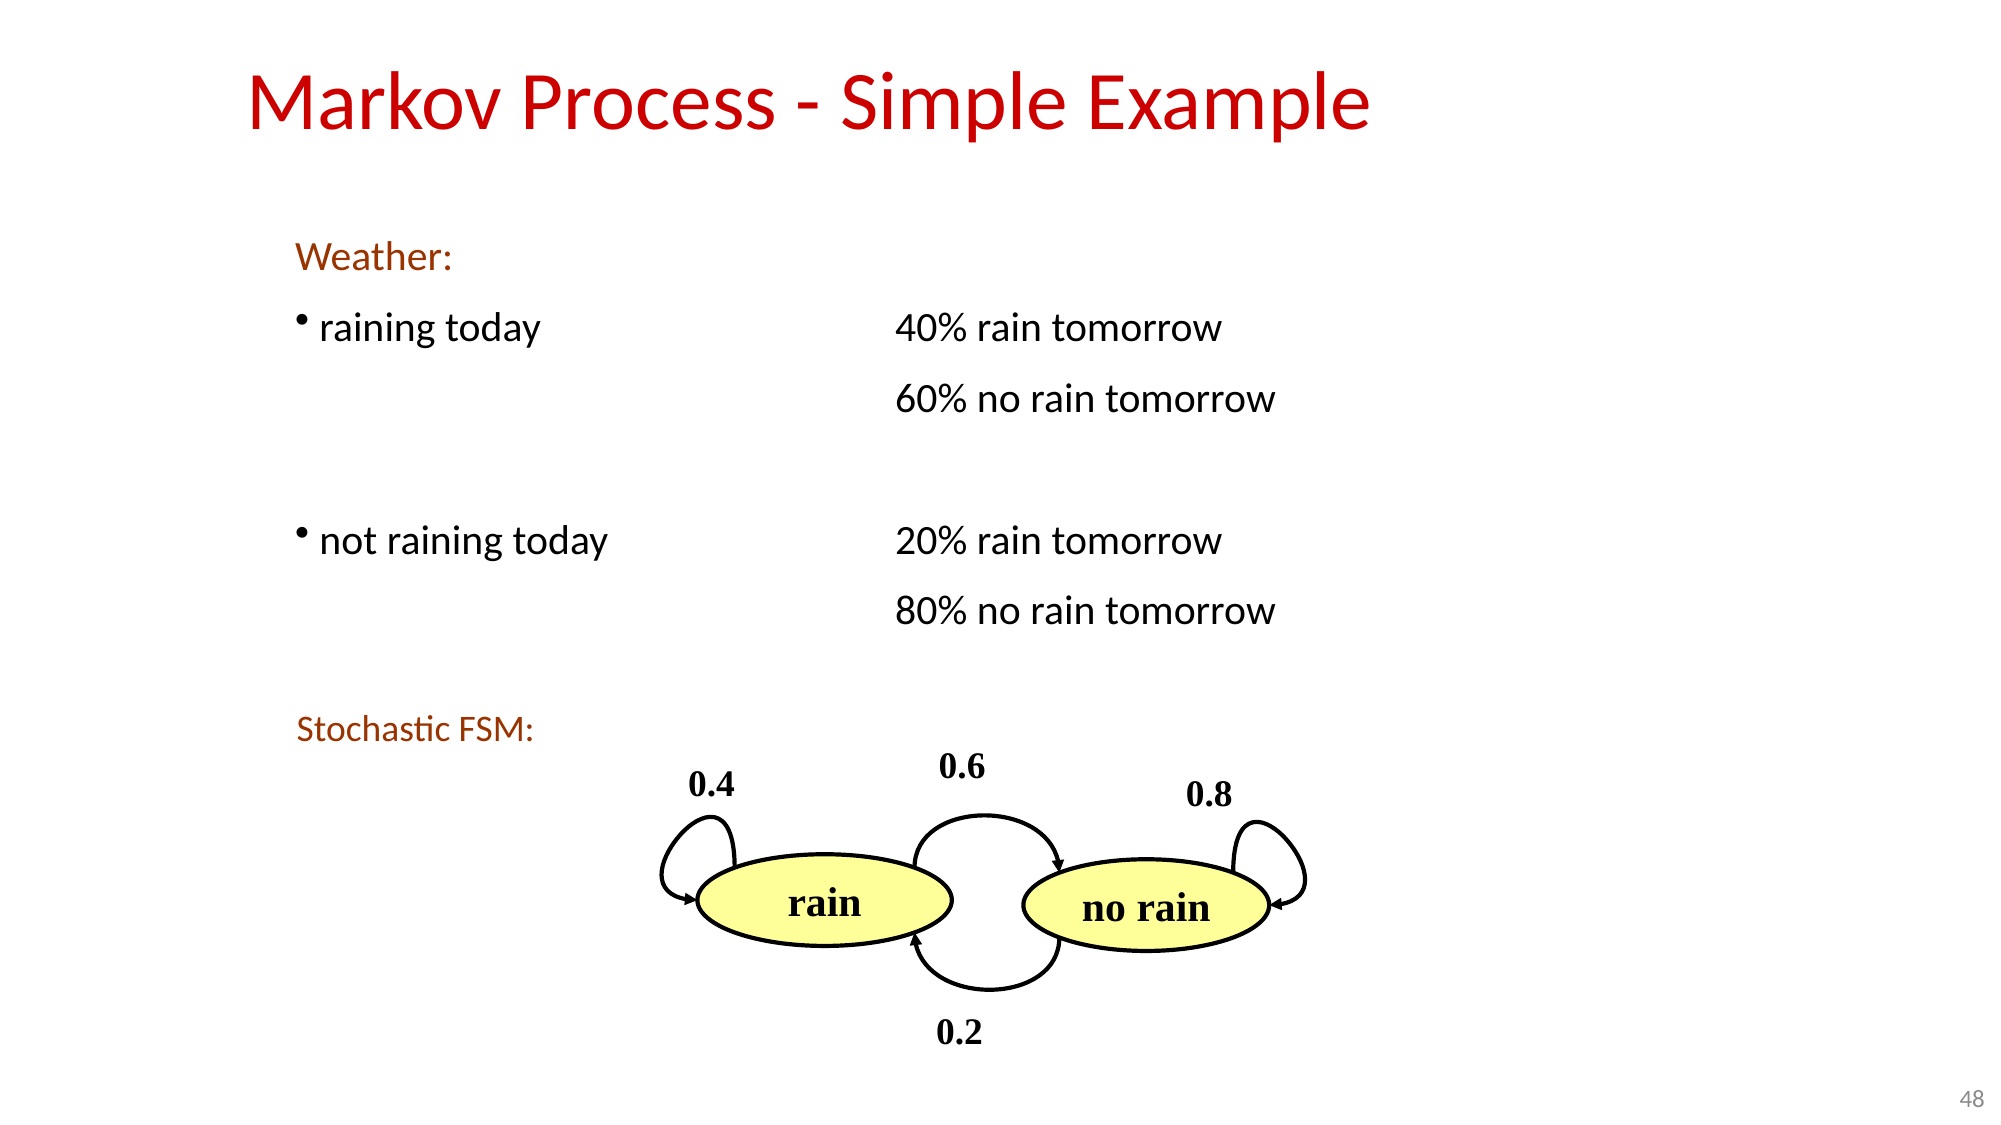

Markov Process - Simple Example
Weather:
 raining today			40% rain tomorrow
				60% no rain tomorrow

 not raining today		20% rain tomorrow
				80% no rain tomorrow
Stochastic FSM:
0.6
0.4
0.8
rain
no rain
0.2
48